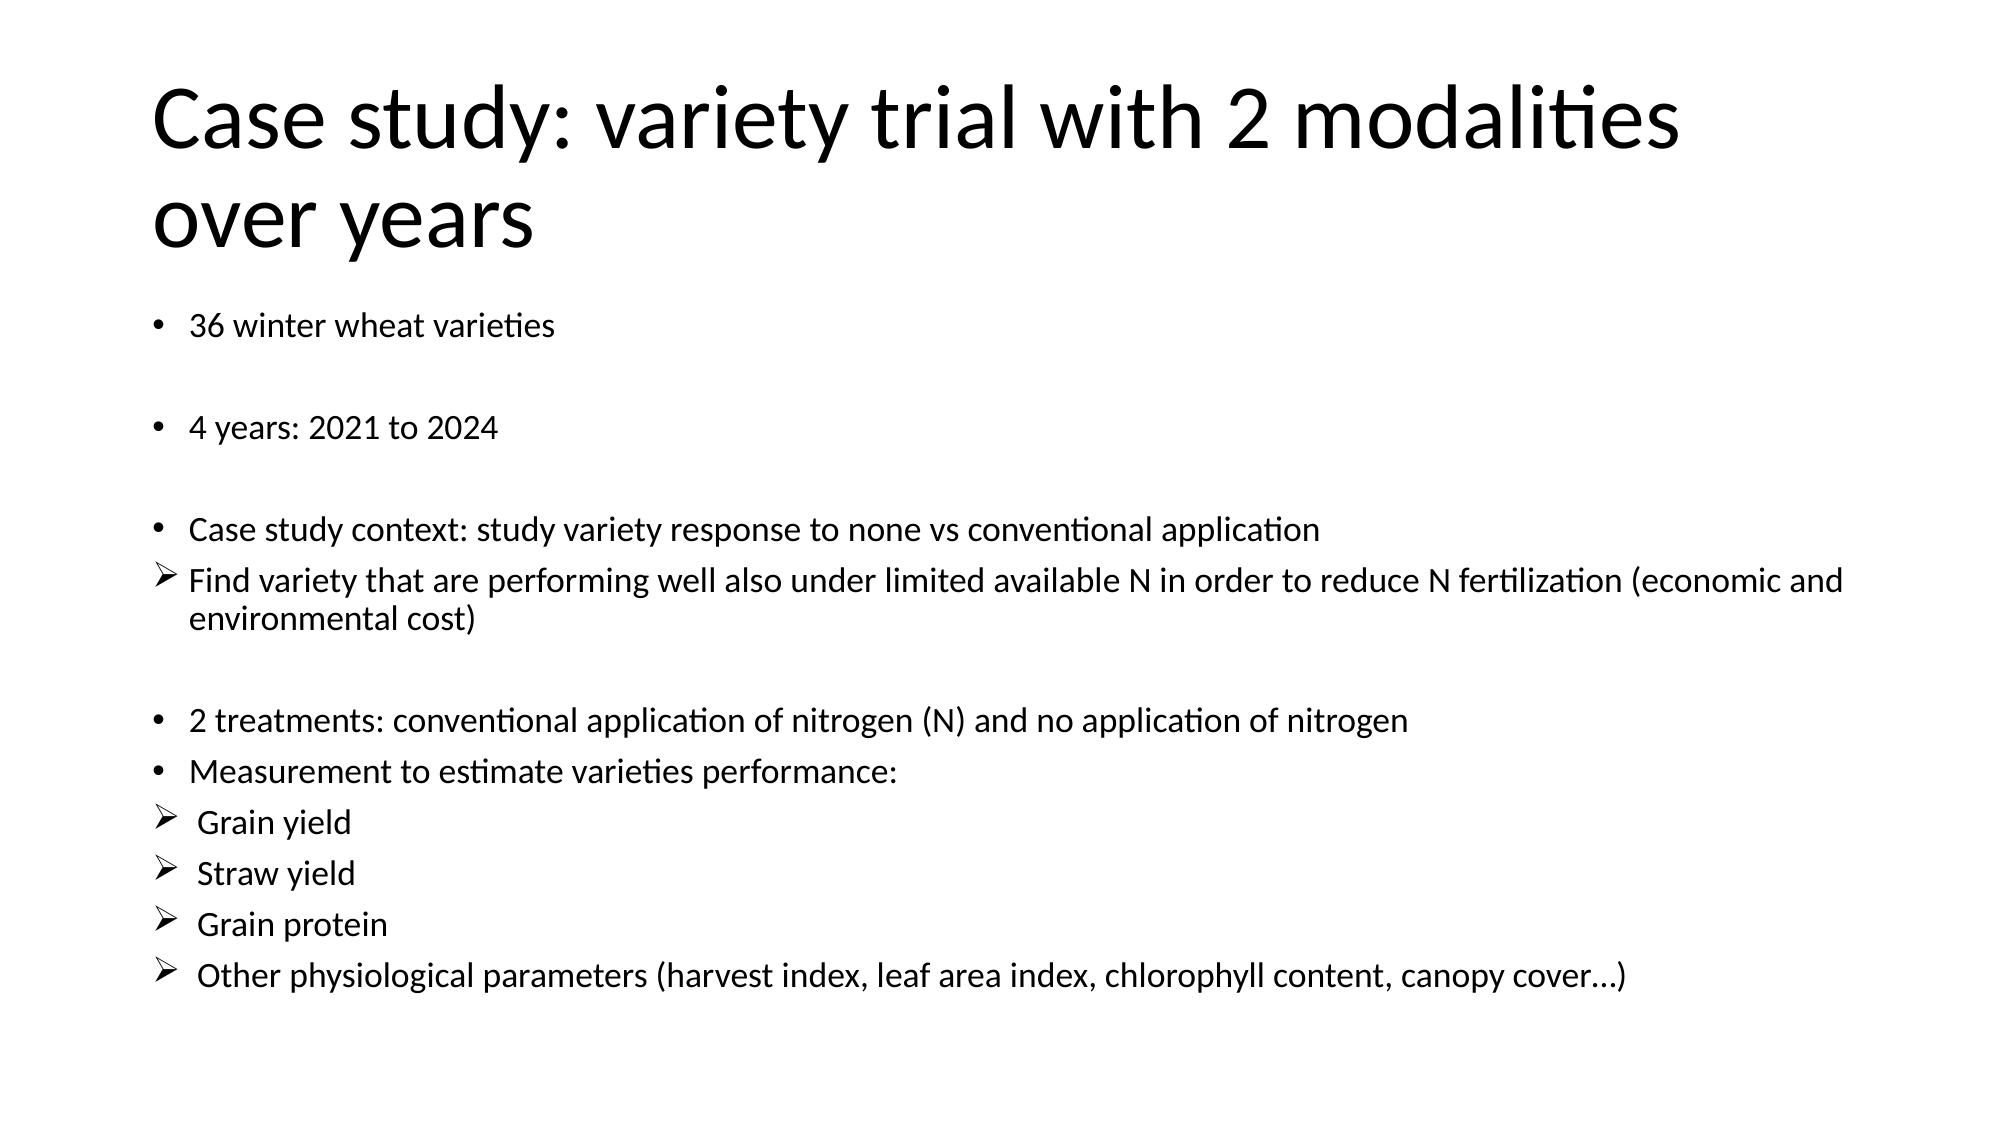

# Case study: variety trial with 2 modalities over years
36 winter wheat varieties

4 years: 2021 to 2024

Case study context: study variety response to none vs conventional application
Find variety that are performing well also under limited available N in order to reduce N fertilization (economic and environmental cost)

2 treatments: conventional application of nitrogen (N) and no application of nitrogen
Measurement to estimate varieties performance:
 Grain yield
 Straw yield
 Grain protein
 Other physiological parameters (harvest index, leaf area index, chlorophyll content, canopy cover…)